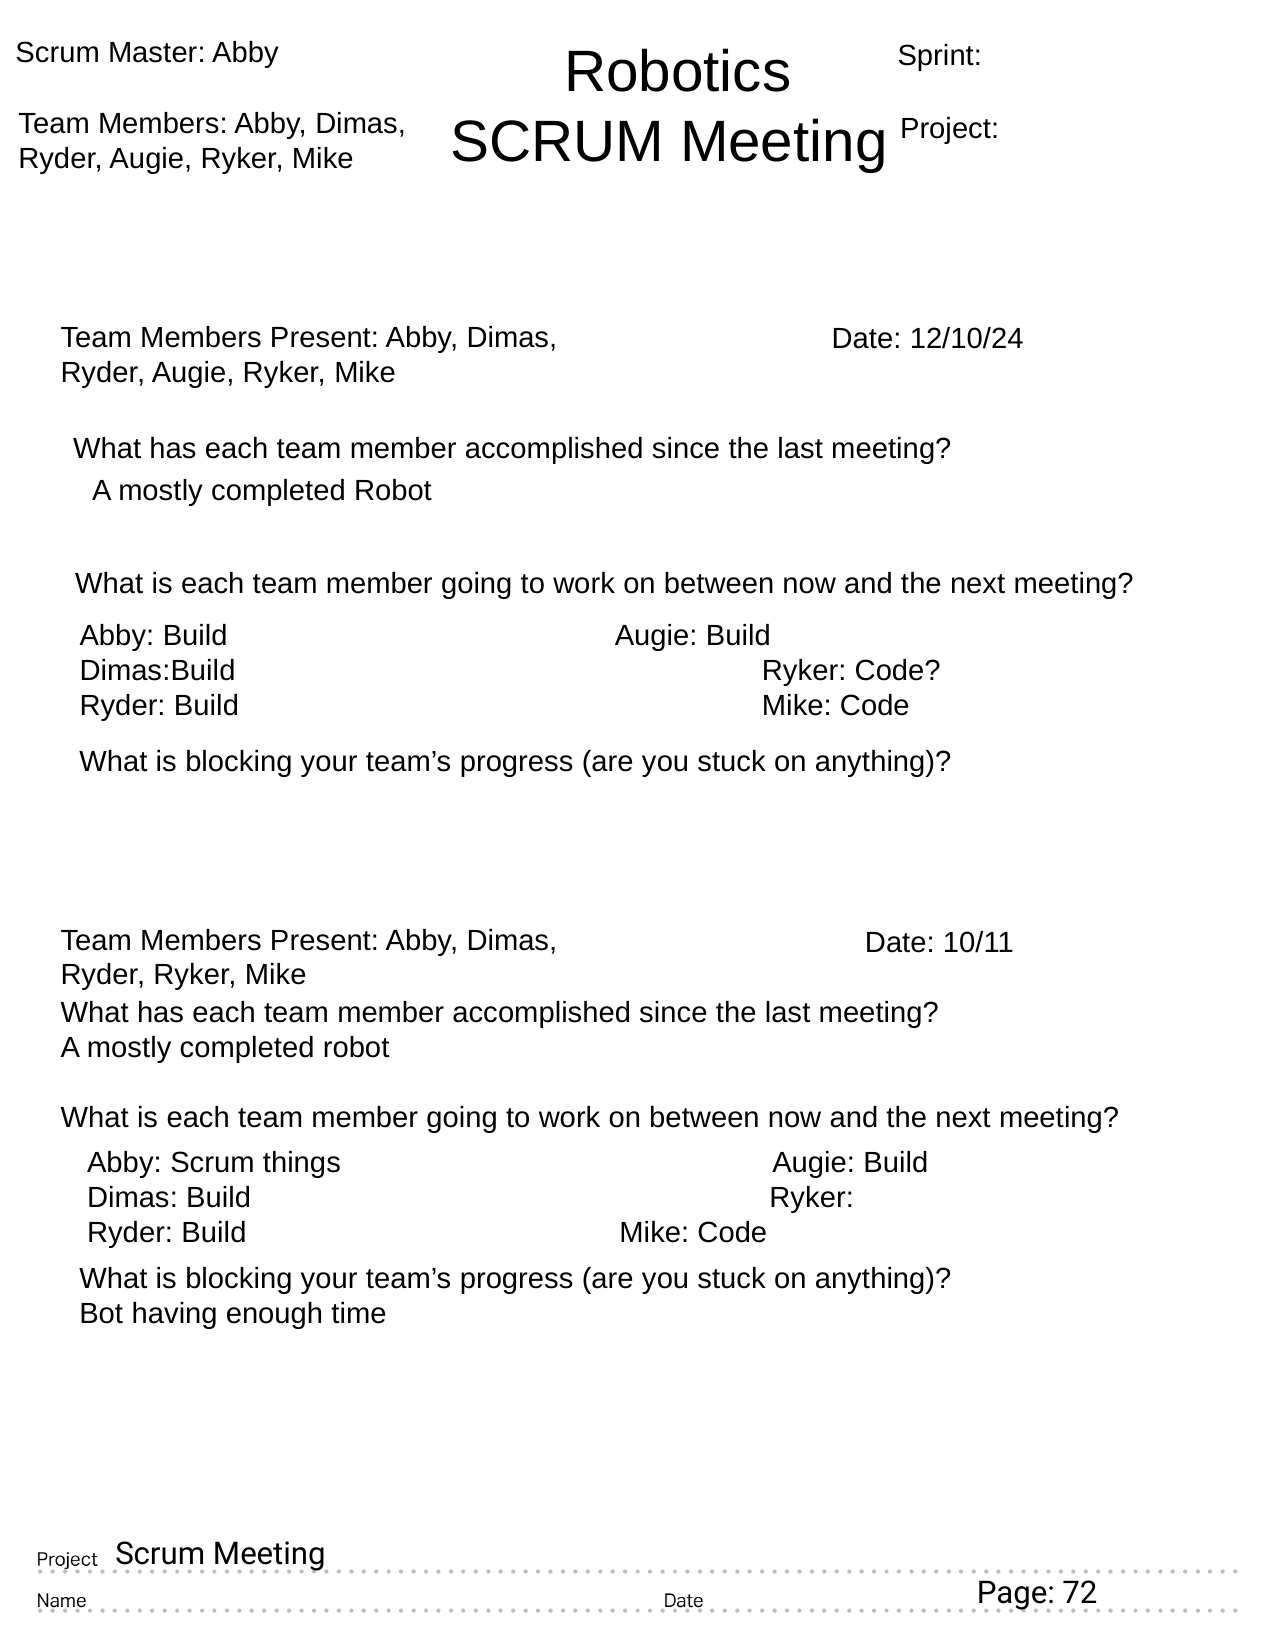

Scrum Master: Abby
       Robotics
SCRUM Meeting
Sprint:
Team Members: Abby, Dimas,
Ryder, Augie, Ryker, Mike
Project:
Team Members Present: Abby, Dimas,
Ryder, Augie, Ryker, Mike
Date: 12/10/24
What has each team member accomplished since the last meeting?
  A mostly completed Robot
What is each team member going to work on between now and the next meeting?
Abby: Build	                                               Augie: Build
Dimas:Build 			          Ryker: Code?
Ryder: Build 			          Mike: Code
What is blocking your team’s progress (are you stuck on anything)?
Team Members Present: Abby, Dimas,
Ryder, Ryker, Mike

Date: 10/11
What has each team member accomplished since the last meeting?
A mostly completed robot
What is each team member going to work on between now and the next meeting?
Abby: Scrum things 	                                               Augie: Build
Dimas: Build    	  		          Ryker:
Ryder: Build                              	          Mike: Code
What is blocking your team’s progress (are you stuck on anything)?
Bot having enough time
# Scrum Meeting
                                Page: 72